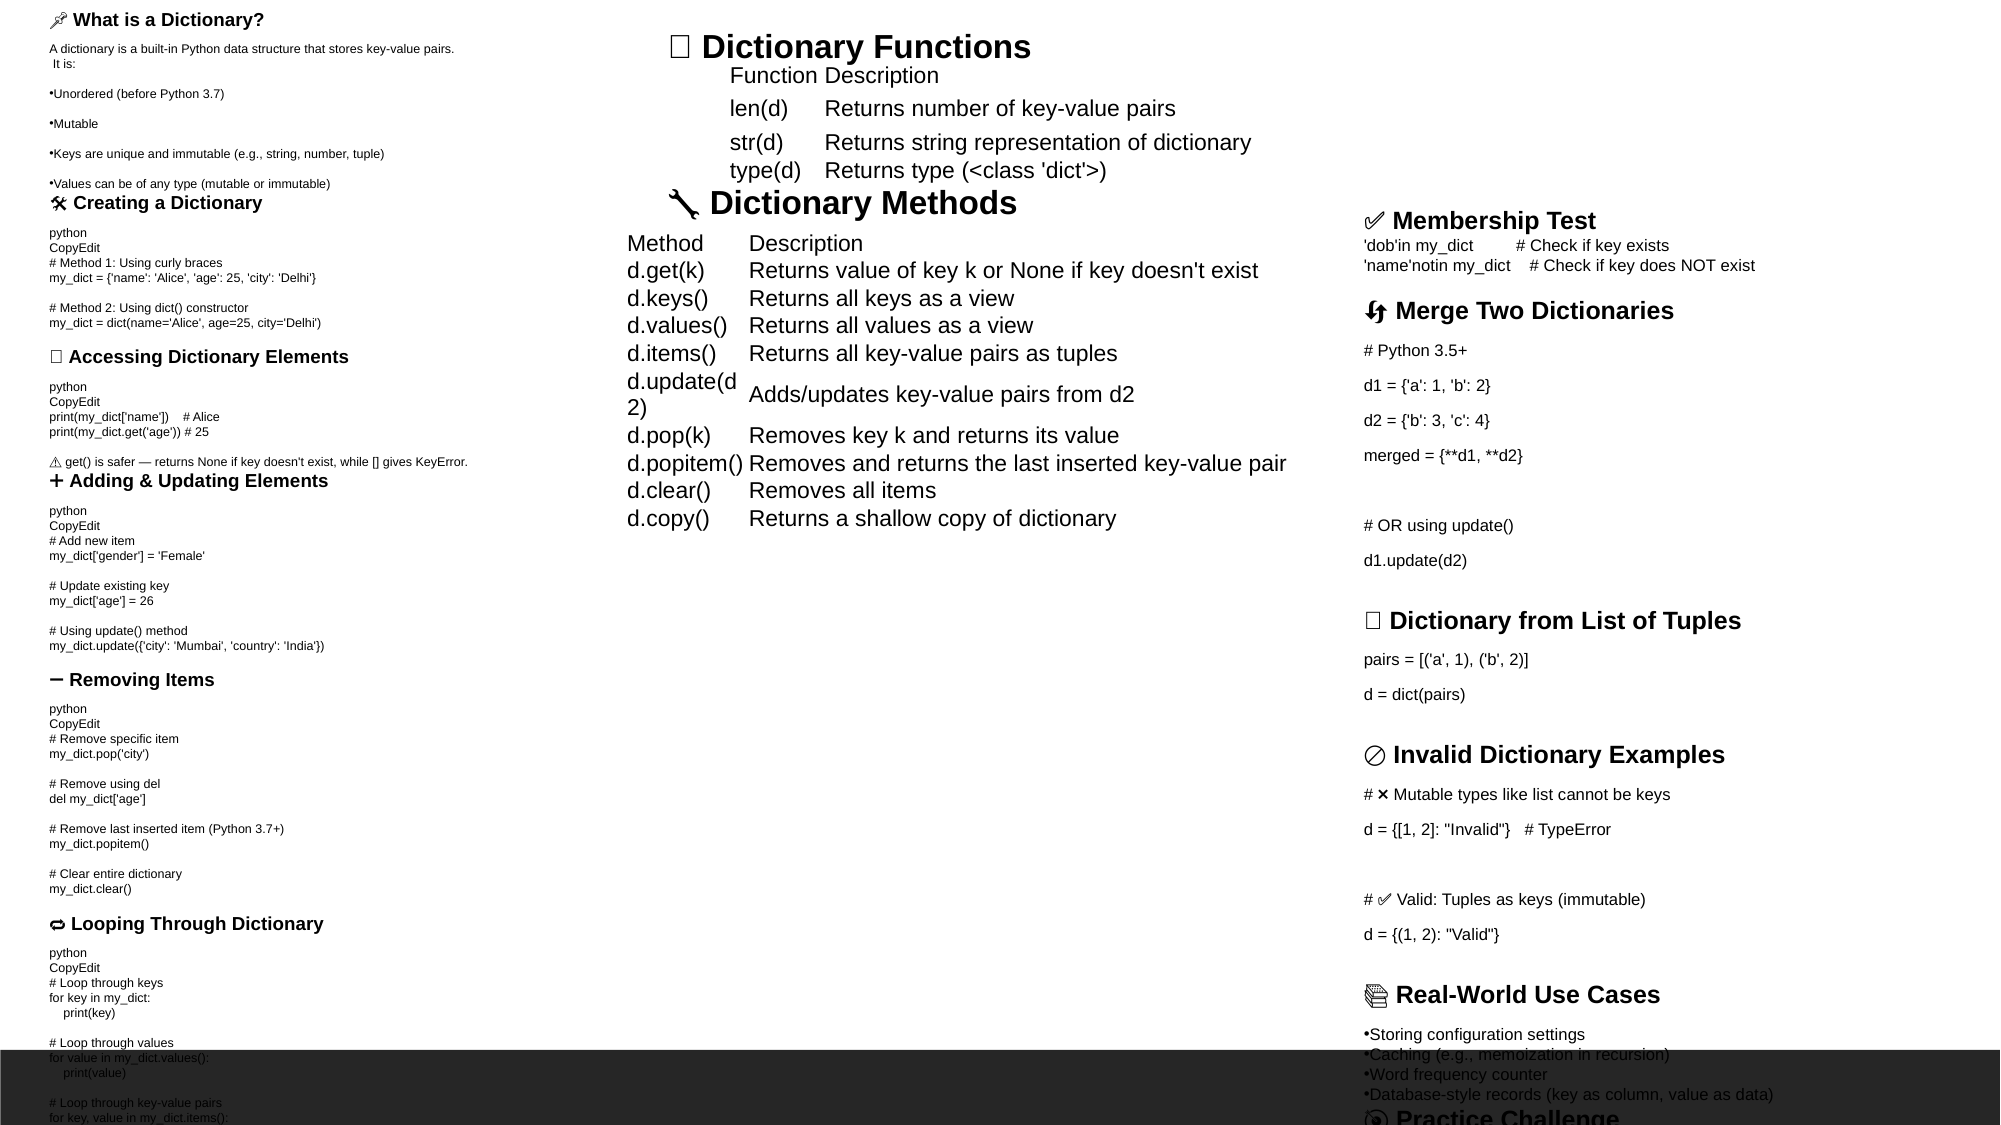

📌 What is a Dictionary?
A dictionary is a built-in Python data structure that stores key-value pairs.
 It is:

Unordered (before Python 3.7)

Mutable

Keys are unique and immutable (e.g., string, number, tuple)

Values can be of any type (mutable or immutable)
🛠️ Creating a Dictionary
python
CopyEdit
# Method 1: Using curly braces
my_dict = {'name': 'Alice', 'age': 25, 'city': 'Delhi'}

# Method 2: Using dict() constructor
my_dict = dict(name='Alice', age=25, city='Delhi')

🧾 Accessing Dictionary Elements
python
CopyEdit
print(my_dict['name'])    # Alice
print(my_dict.get('age')) # 25

⚠️ get() is safer — returns None if key doesn't exist, while [] gives KeyError.
➕ Adding & Updating Elements
python
CopyEdit
# Add new item
my_dict['gender'] = 'Female'

# Update existing key
my_dict['age'] = 26

# Using update() method
my_dict.update({'city': 'Mumbai', 'country': 'India'})

➖ Removing Items
python
CopyEdit
# Remove specific item
my_dict.pop('city')

# Remove using del
del my_dict['age']

# Remove last inserted item (Python 3.7+)
my_dict.popitem()

# Clear entire dictionary
my_dict.clear()

🔁 Looping Through Dictionary
python
CopyEdit
# Loop through keys
for key in my_dict:
    print(key)

# Loop through values
for value in my_dict.values():
    print(value)

# Loop through key-value pairs
for key, value in my_dict.items():
    print(key, value)
🧮 Dictionary Functions
| Function | Description |
| --- | --- |
| len(d) | Returns number of key-value pairs |
| str(d) | Returns string representation of dictionary |
| type(d) | Returns type (<class 'dict'>) |

🔧 Dictionary Methods
✅ Membership Test
'dob'in my_dict         # Check if key exists
'name'notin my_dict    # Check if key does NOT exist

🔄 Merge Two Dictionaries
# Python 3.5+
d1 = {'a': 1, 'b': 2}
d2 = {'b': 3, 'c': 4}
merged = {**d1, **d2}

# OR using update()
d1.update(d2)

🧪 Dictionary from List of Tuples
pairs = [('a', 1), ('b', 2)]
d = dict(pairs)

🚫 Invalid Dictionary Examples
# ❌ Mutable types like list cannot be keys
d = {[1, 2]: "Invalid"}   # TypeError

# ✅ Valid: Tuples as keys (immutable)
d = {(1, 2): "Valid"}

📚 Real-World Use Cases
Storing configuration settings
Caching (e.g., memoization in recursion)
Word frequency counter
Database-style records (key as column, value as data)
🎯 Practice Challenge
Q: Write a function to merge two dictionaries and return the result.
defmerge_dicts(d1, d2):
    return {**d1, **d2}

| Method | Description |
| --- | --- |
| d.get(k) | Returns value of key k or None if key doesn't exist |
| d.keys() | Returns all keys as a view |
| d.values() | Returns all values as a view |
| d.items() | Returns all key-value pairs as tuples |
| d.update(d2) | Adds/updates key-value pairs from d2 |
| d.pop(k) | Removes key k and returns its value |
| d.popitem() | Removes and returns the last inserted key-value pair |
| d.clear() | Removes all items |
| d.copy() | Returns a shallow copy of dictionary |